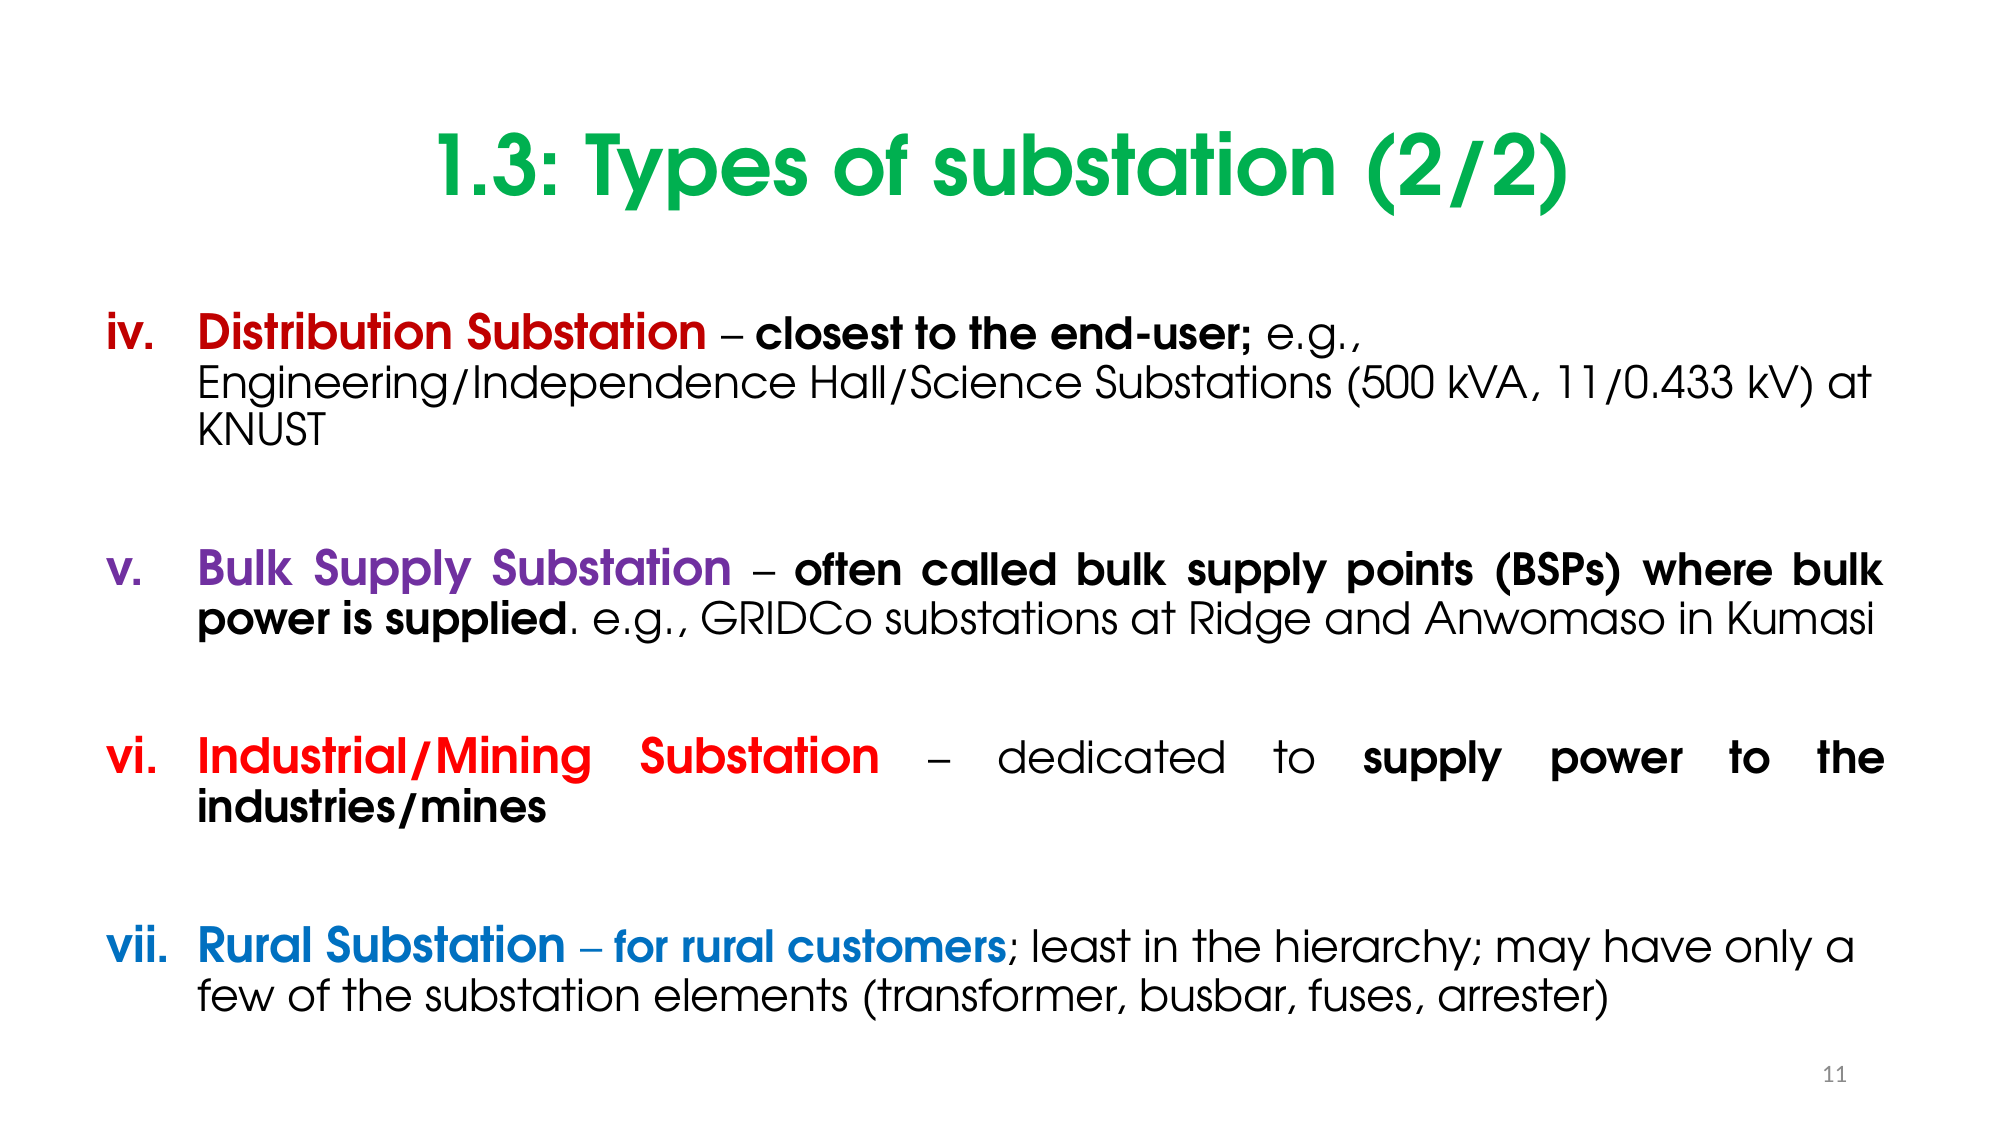

# 1.3: Types of substation (2/2)
Distribution Substation – closest to the end-user; e.g., Engineering/Independence Hall/Science Substations (500 kVA, 11/0.433 kV) at KNUST

Bulk Supply Substation – often called bulk supply points (BSPs) where bulk power is supplied. e.g., GRIDCo substations at Ridge and Anwomaso in Kumasi

Industrial/Mining Substation – dedicated to supply power to the industries/mines

Rural Substation – for rural customers; least in the hierarchy; may have only a few of the substation elements (transformer, busbar, fuses, arrester)

11